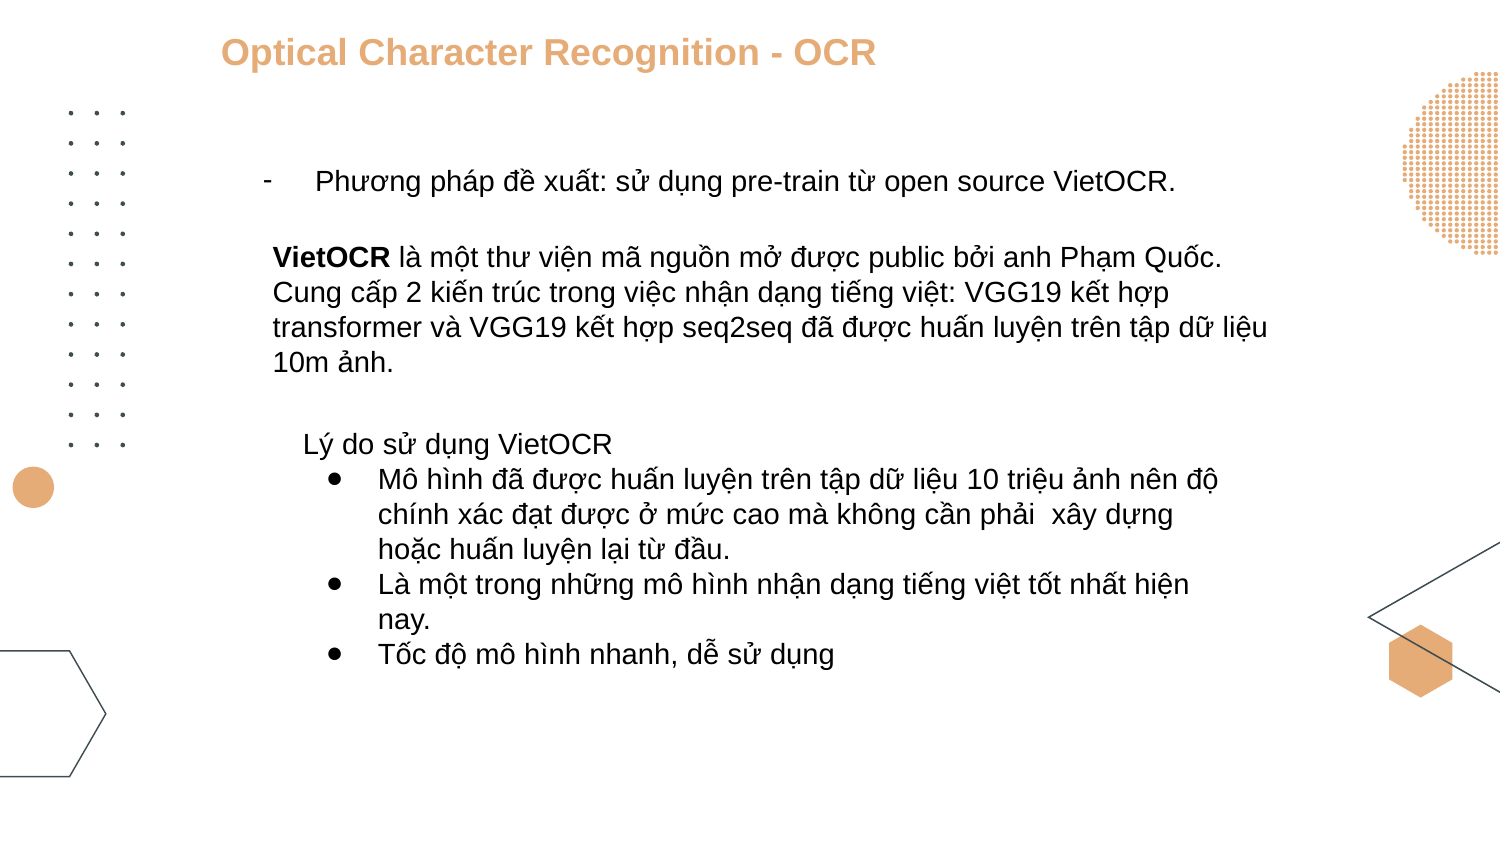

Optical Character Recognition - OCR
Phương pháp đề xuất: sử dụng pre-train từ open source VietOCR.
VietOCR là một thư viện mã nguồn mở được public bởi anh Phạm Quốc. Cung cấp 2 kiến trúc trong việc nhận dạng tiếng việt: VGG19 kết hợp transformer và VGG19 kết hợp seq2seq đã được huấn luyện trên tập dữ liệu 10m ảnh.
Lý do sử dụng VietOCR
Mô hình đã được huấn luyện trên tập dữ liệu 10 triệu ảnh nên độ chính xác đạt được ở mức cao mà không cần phải  xây dựng hoặc huấn luyện lại từ đầu.
Là một trong những mô hình nhận dạng tiếng việt tốt nhất hiện nay.
Tốc độ mô hình nhanh, dễ sử dụng